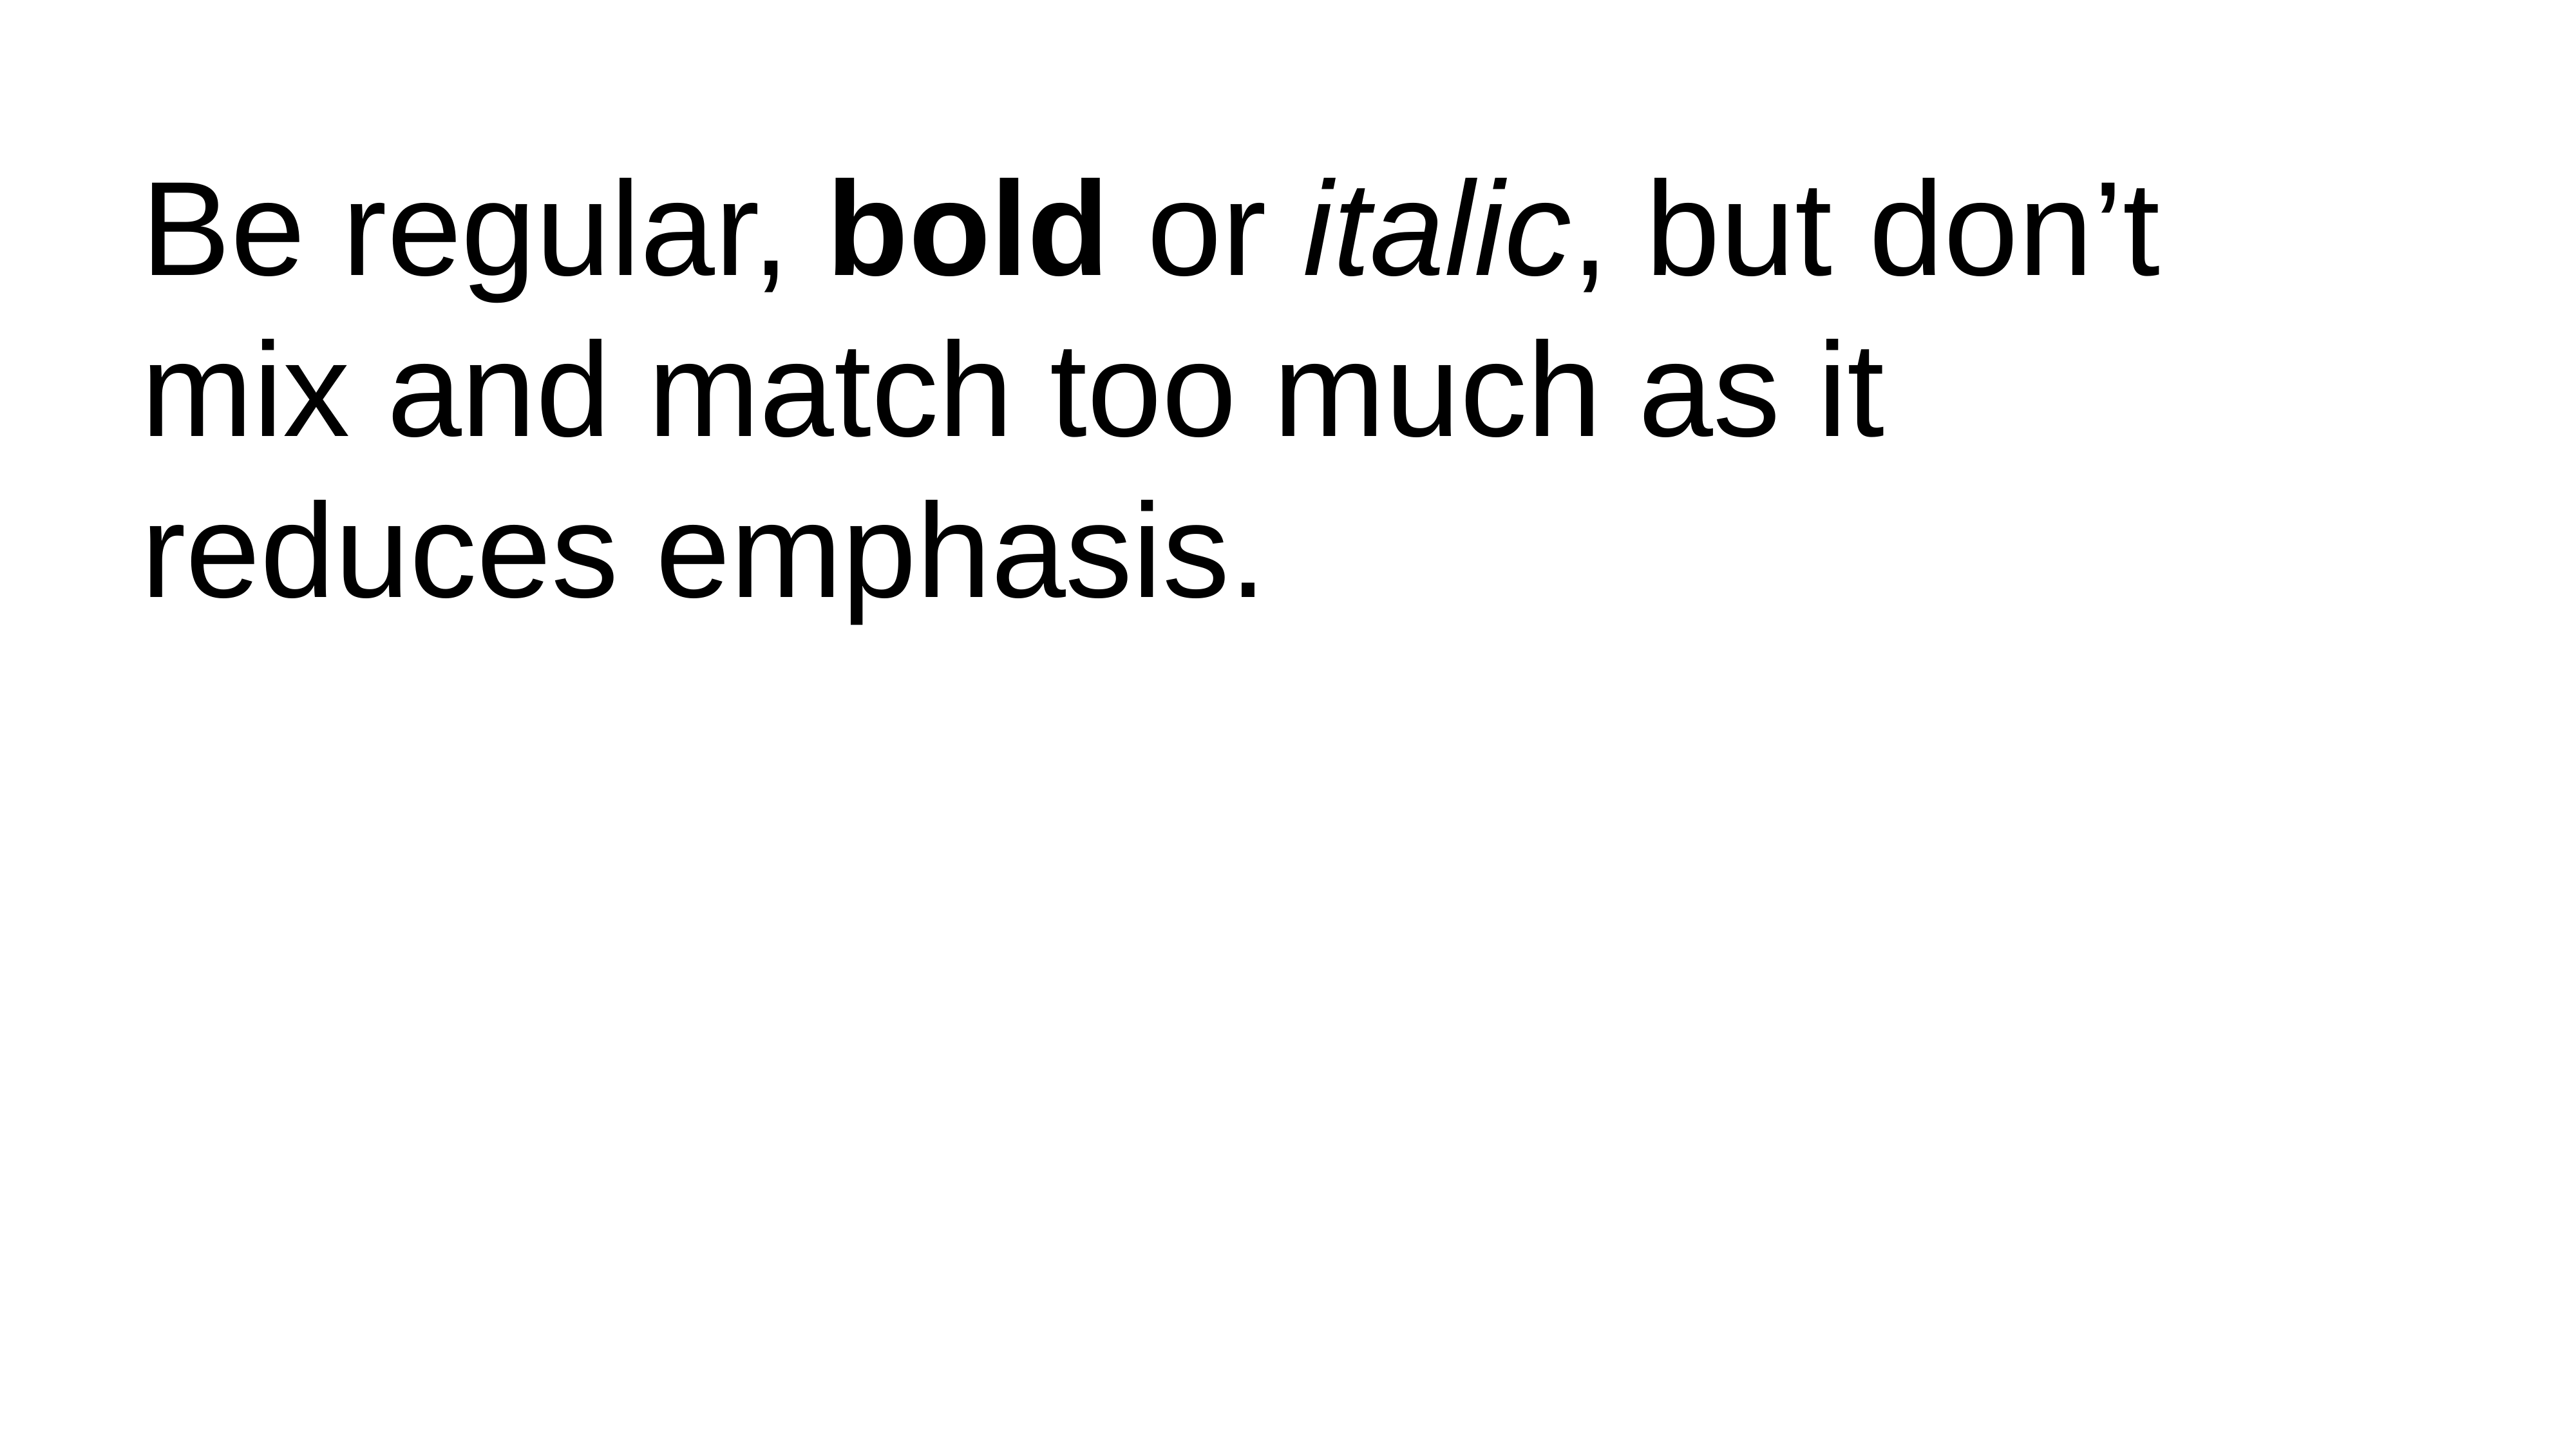

Be regular, bold or italic, but don’t mix and match too much as it reduces emphasis.